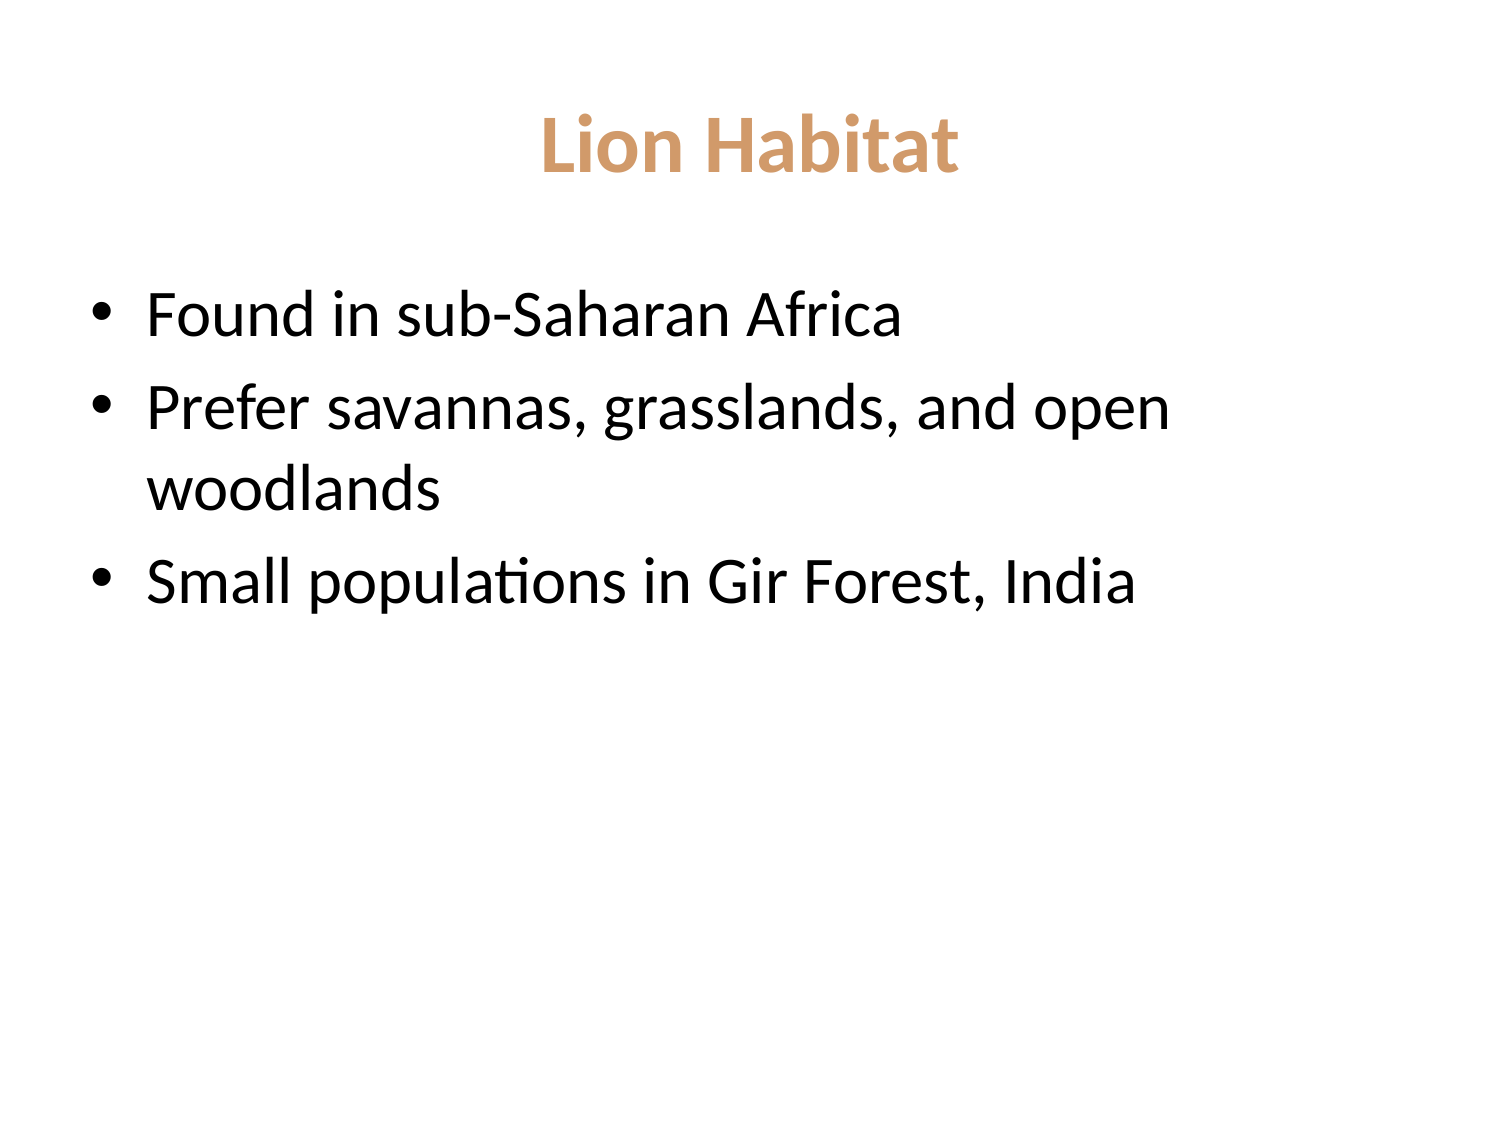

# Lion Habitat
Found in sub-Saharan Africa
Prefer savannas, grasslands, and open woodlands
Small populations in Gir Forest, India